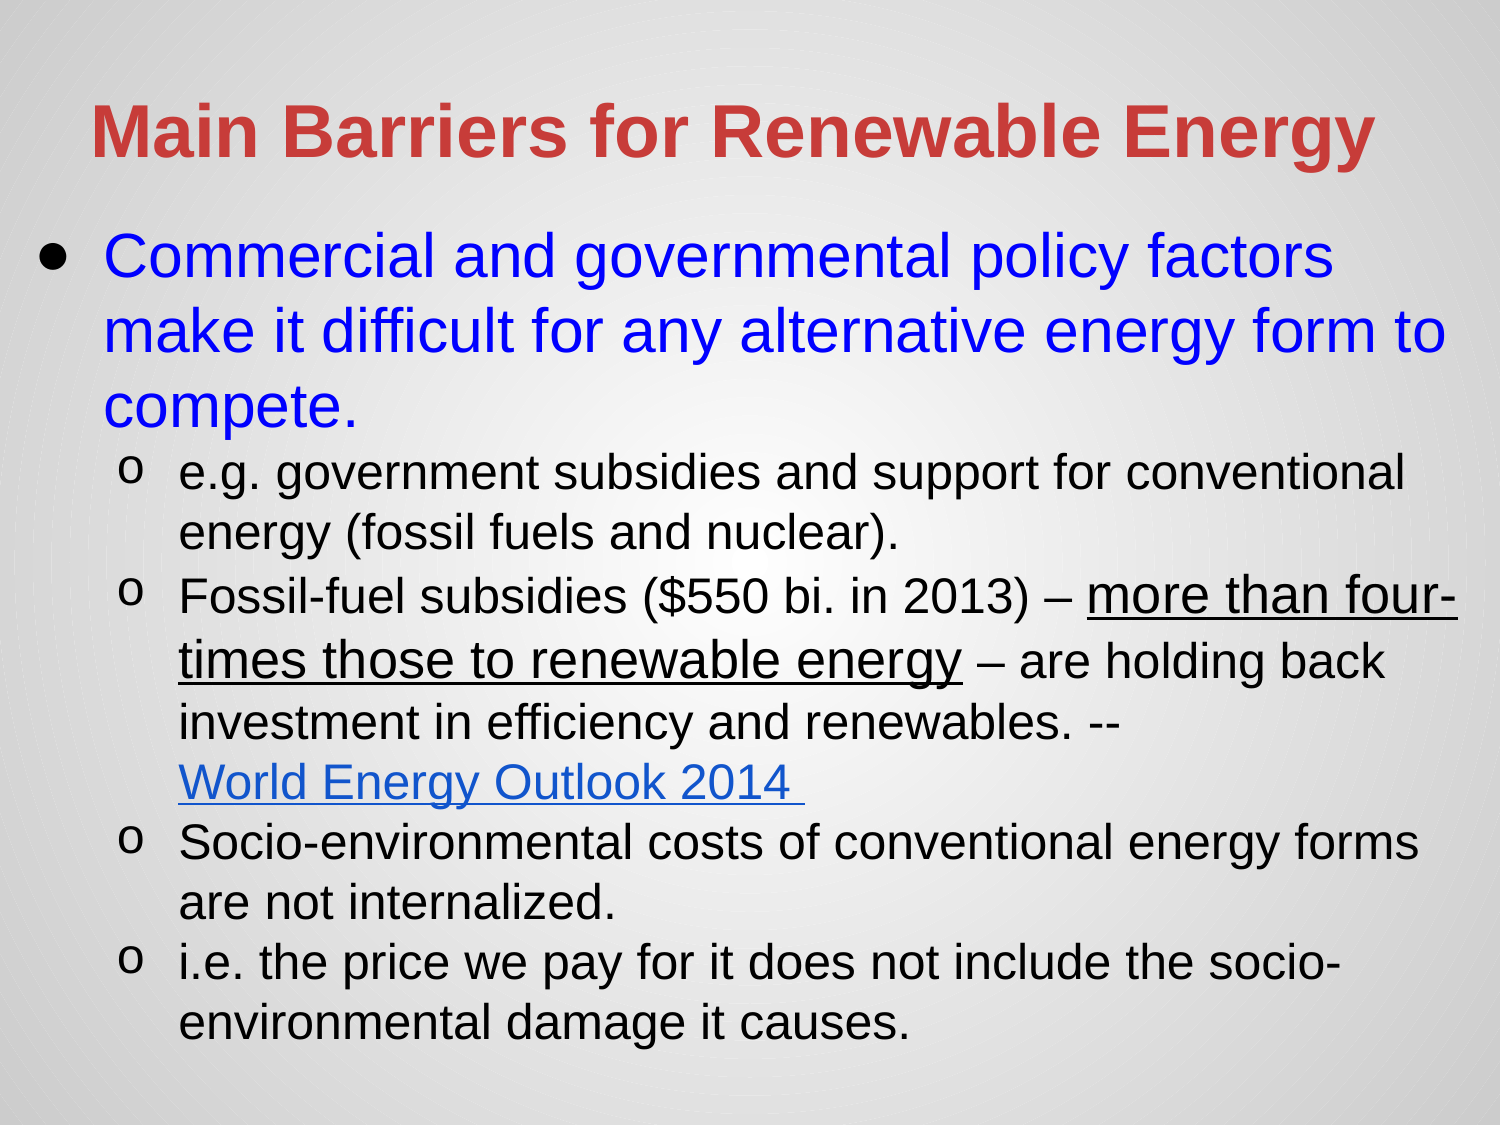

# Main Barriers for Renewable Energy
Commercial and governmental policy factors make it difficult for any alternative energy form to compete.
e.g. government subsidies and support for conventional energy (fossil fuels and nuclear).
Fossil-fuel subsidies ($550 bi. in 2013) – more than four-times those to renewable energy – are holding back investment in efficiency and renewables. --World Energy Outlook 2014
Socio-environmental costs of conventional energy forms are not internalized.
i.e. the price we pay for it does not include the socio-environmental damage it causes.